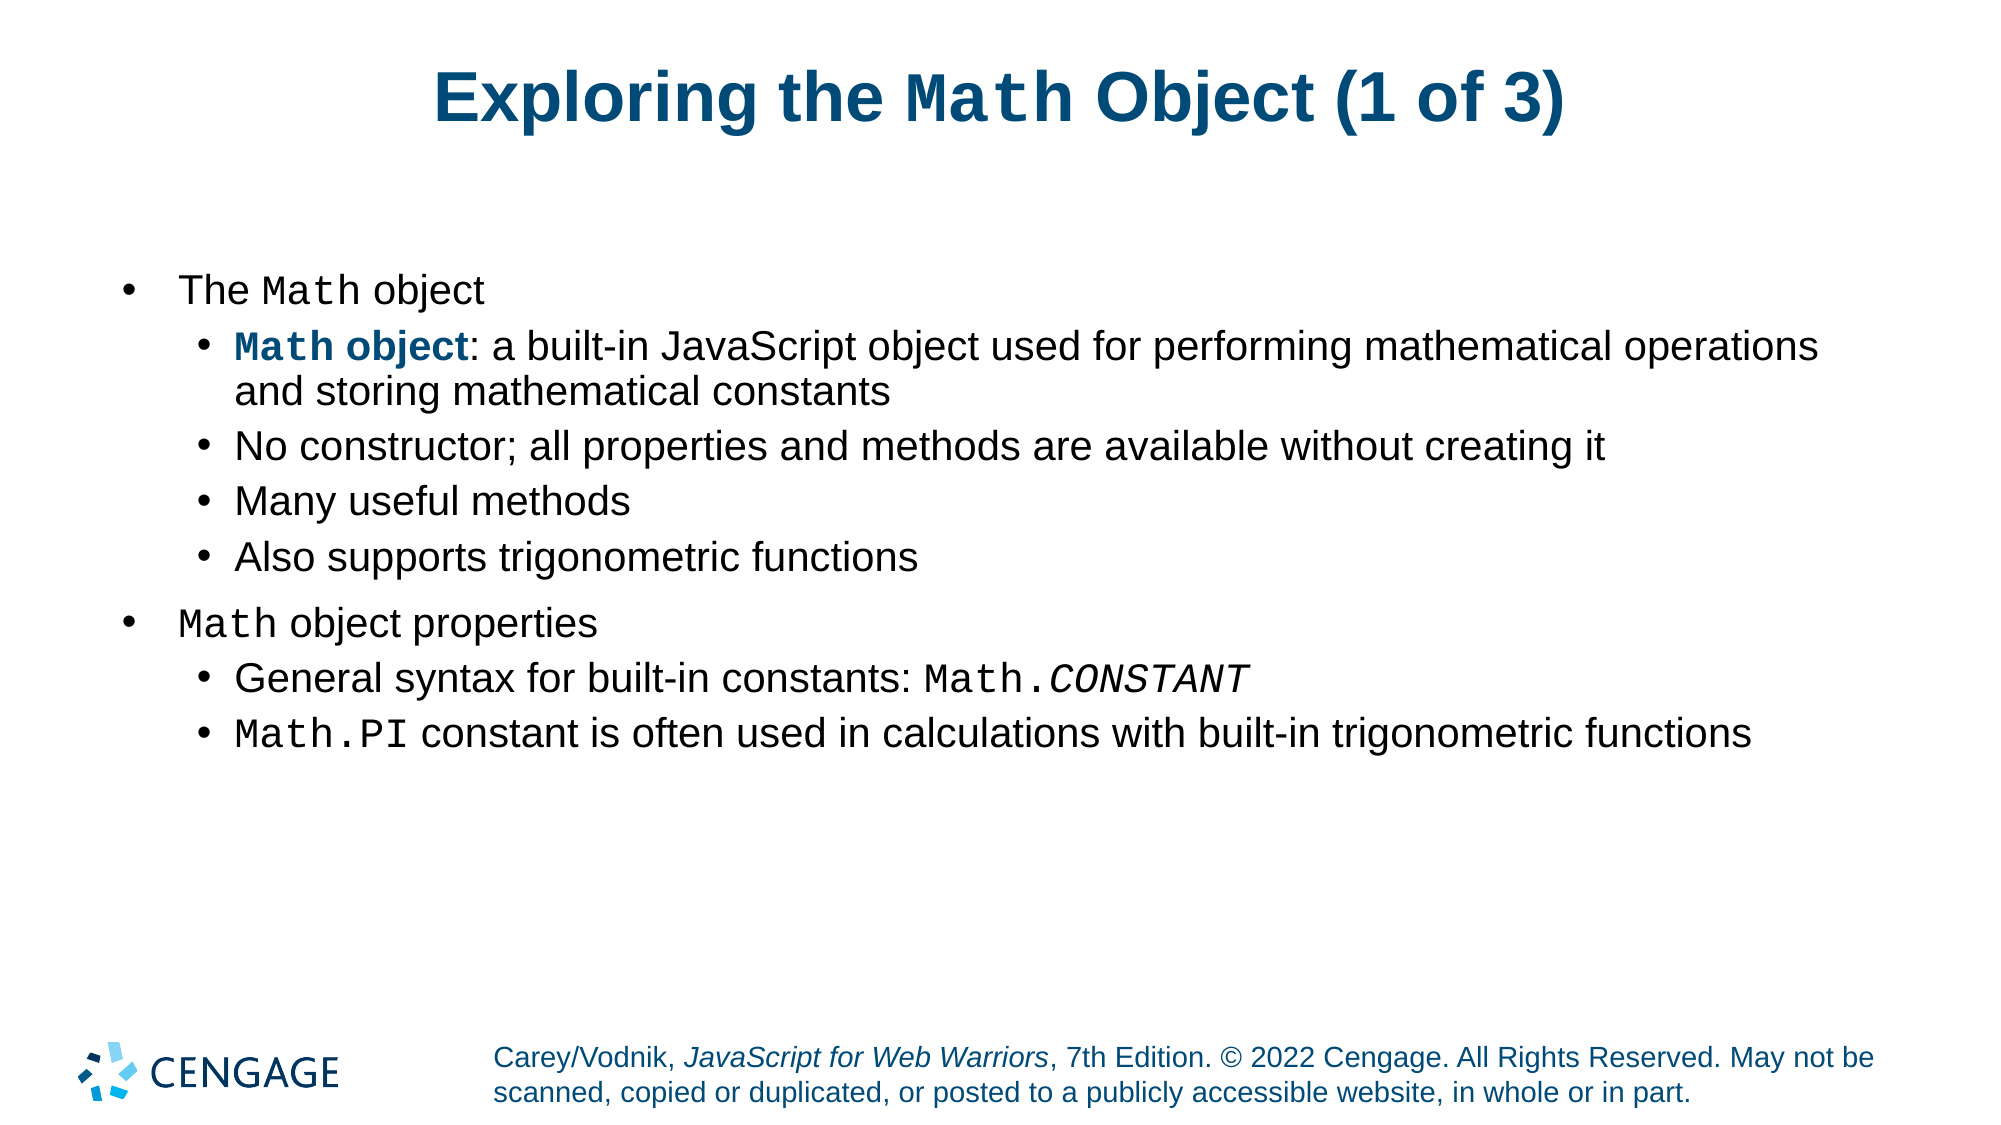

# Exploring the Math Object (1 of 3)
The Math object
Math object: a built-in JavaScript object used for performing mathematical operations and storing mathematical constants
No constructor; all properties and methods are available without creating it
Many useful methods
Also supports trigonometric functions
Math object properties
General syntax for built-in constants: Math.CONSTANT
Math.PI constant is often used in calculations with built-in trigonometric functions